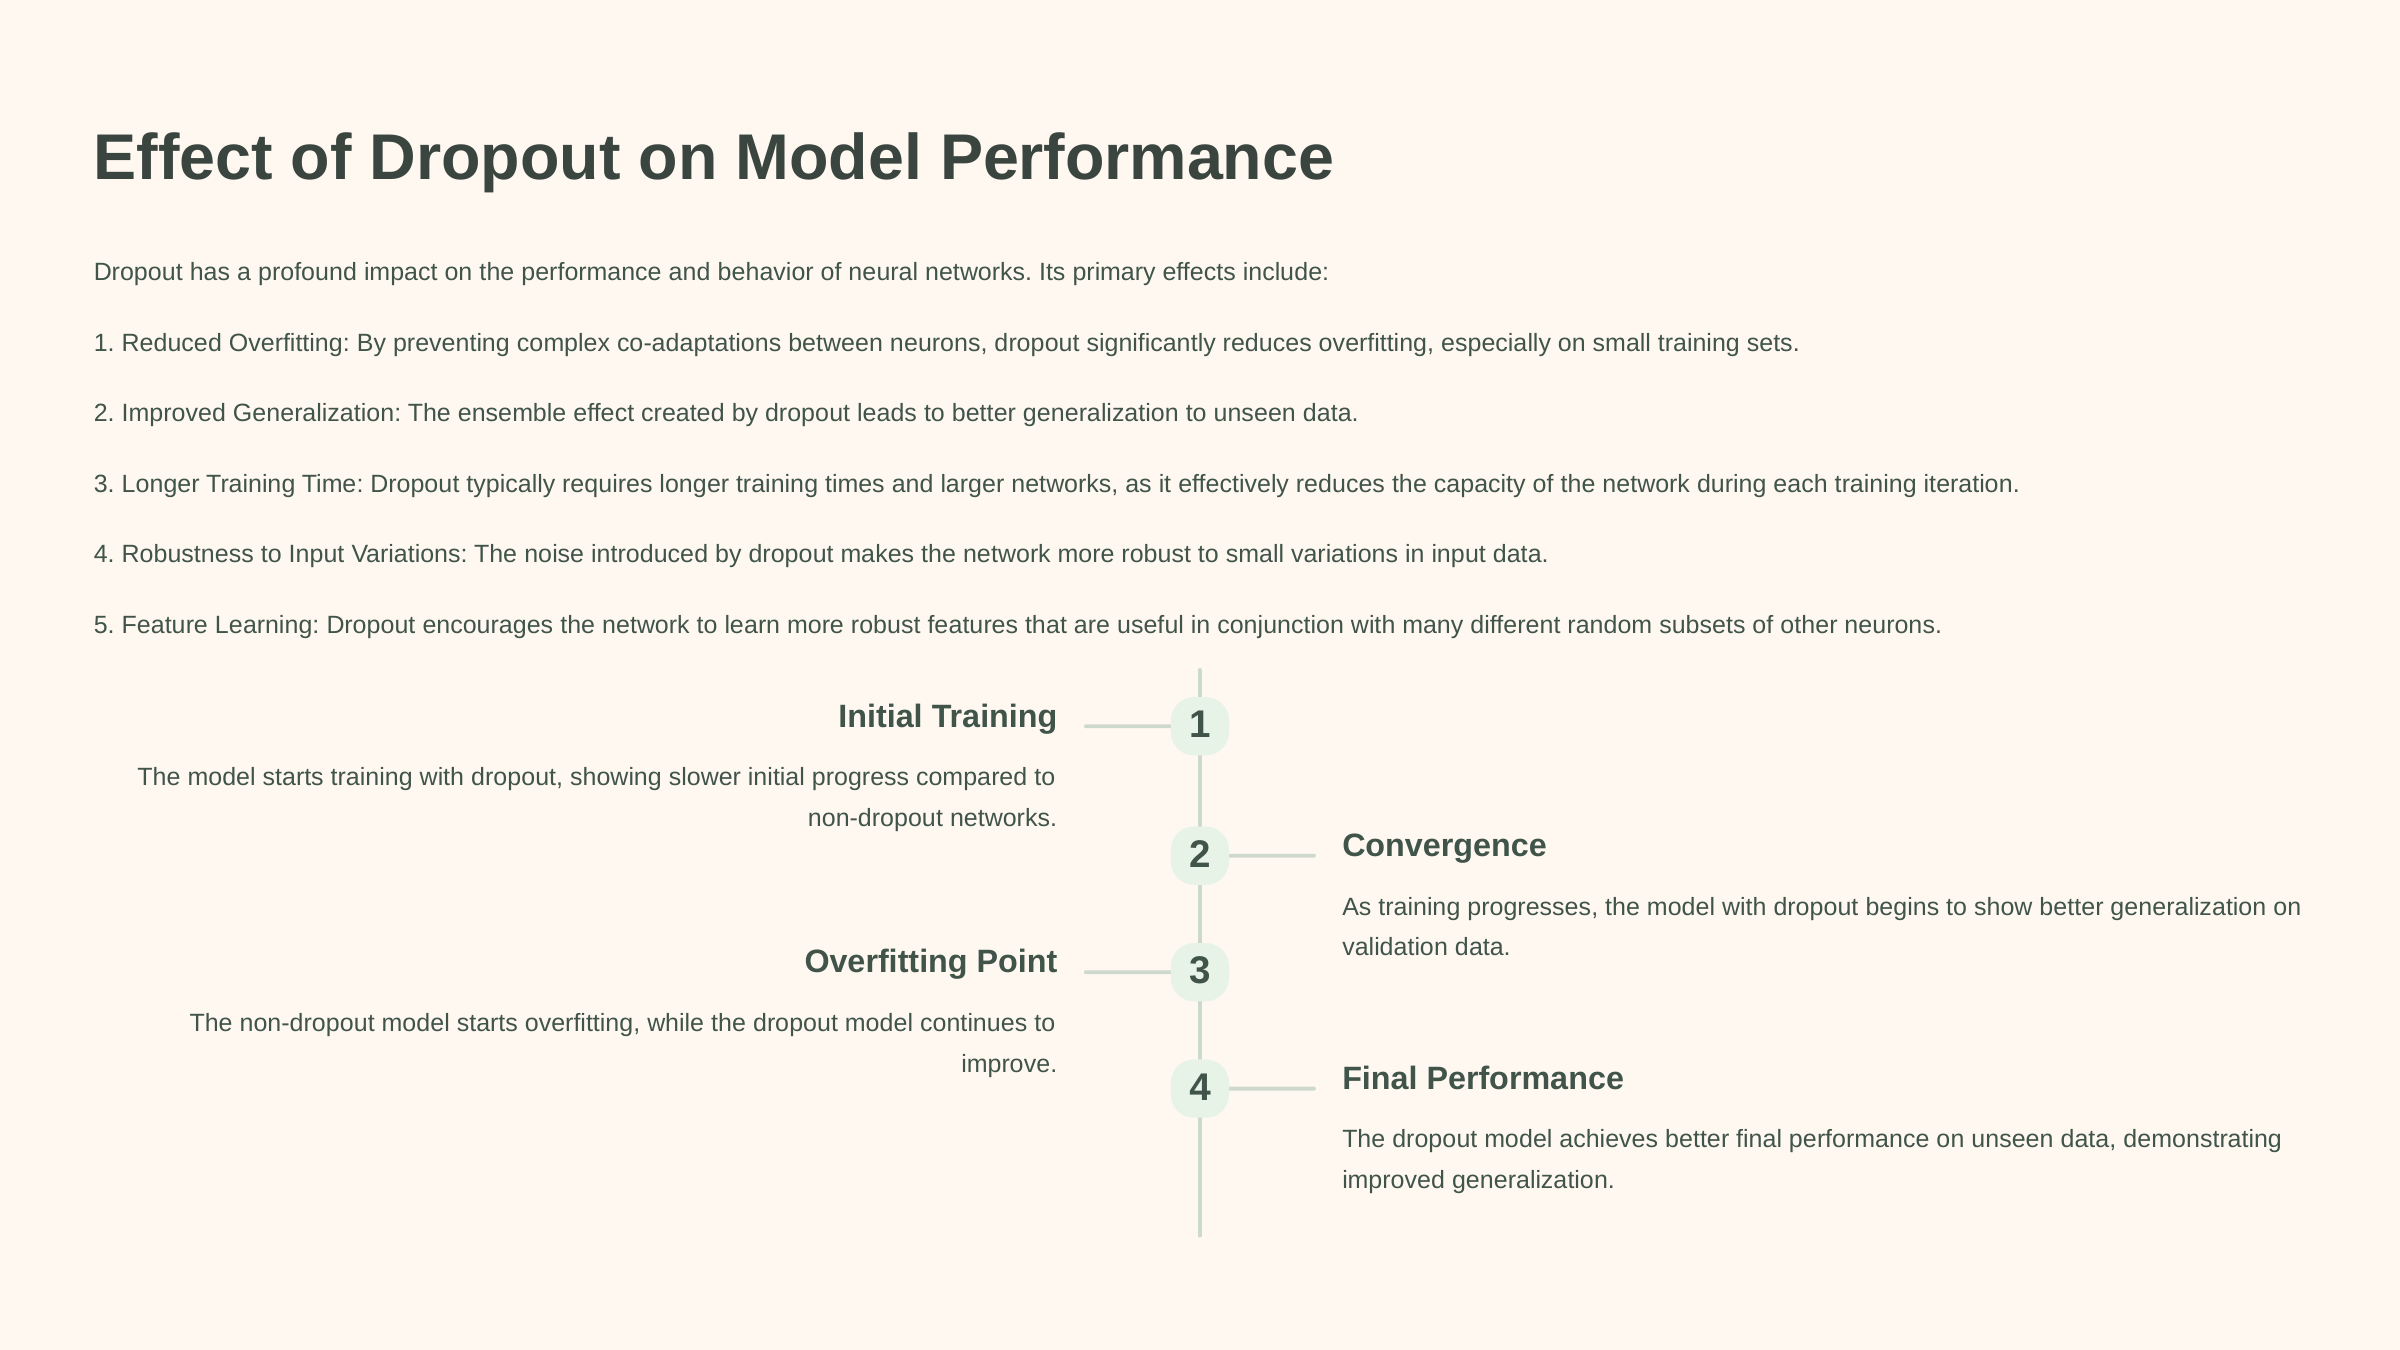

Effect of Dropout on Model Performance
Dropout has a profound impact on the performance and behavior of neural networks. Its primary effects include:
1. Reduced Overfitting: By preventing complex co-adaptations between neurons, dropout significantly reduces overfitting, especially on small training sets.
2. Improved Generalization: The ensemble effect created by dropout leads to better generalization to unseen data.
3. Longer Training Time: Dropout typically requires longer training times and larger networks, as it effectively reduces the capacity of the network during each training iteration.
4. Robustness to Input Variations: The noise introduced by dropout makes the network more robust to small variations in input data.
5. Feature Learning: Dropout encourages the network to learn more robust features that are useful in conjunction with many different random subsets of other neurons.

Initial Training

1

The model starts training with dropout, showing slower initial progress compared to non-dropout networks.
Convergence

2

As training progresses, the model with dropout begins to show better generalization on validation data.
Overfitting Point

3

The non-dropout model starts overfitting, while the dropout model continues to improve.
Final Performance

4

The dropout model achieves better final performance on unseen data, demonstrating improved generalization.